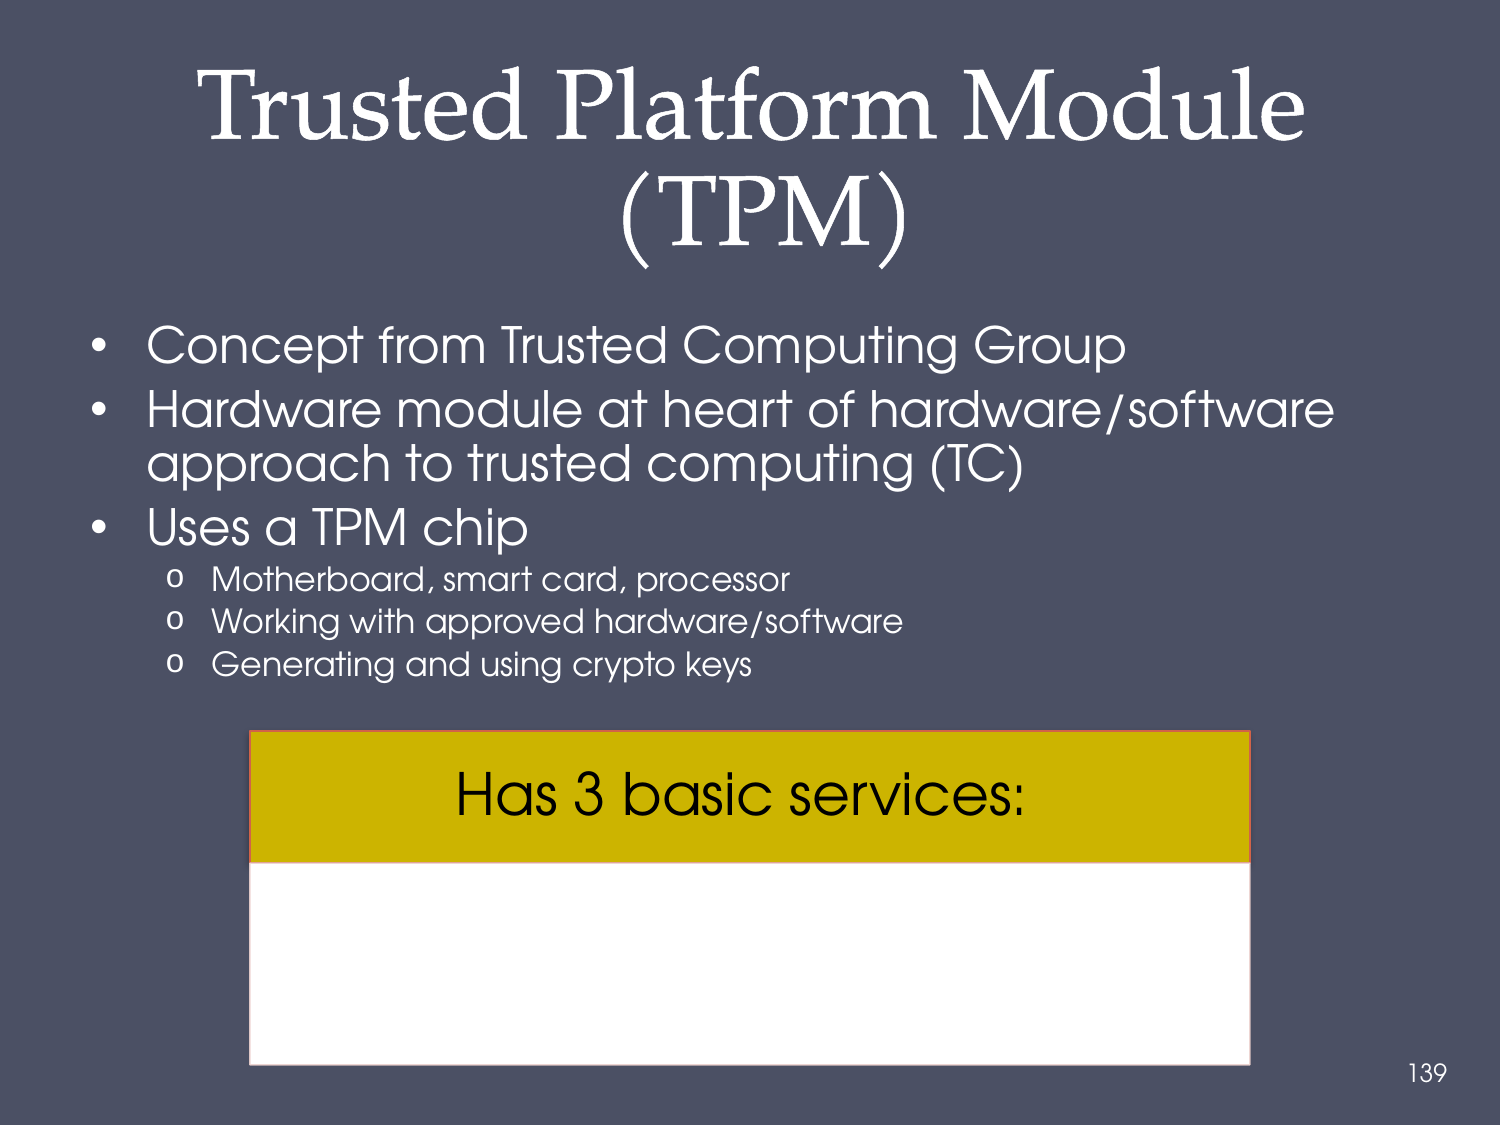

# Trusted Platform Module (TPM)
Concept from Trusted Computing Group
Hardware module at heart of hardware/software approach to trusted computing (TC)
Uses a TPM chip
Motherboard, smart card, processor
Working with approved hardware/software
Generating and using crypto keys
Has 3 basic services:
Authenticated boot
Certification
Encryption
139